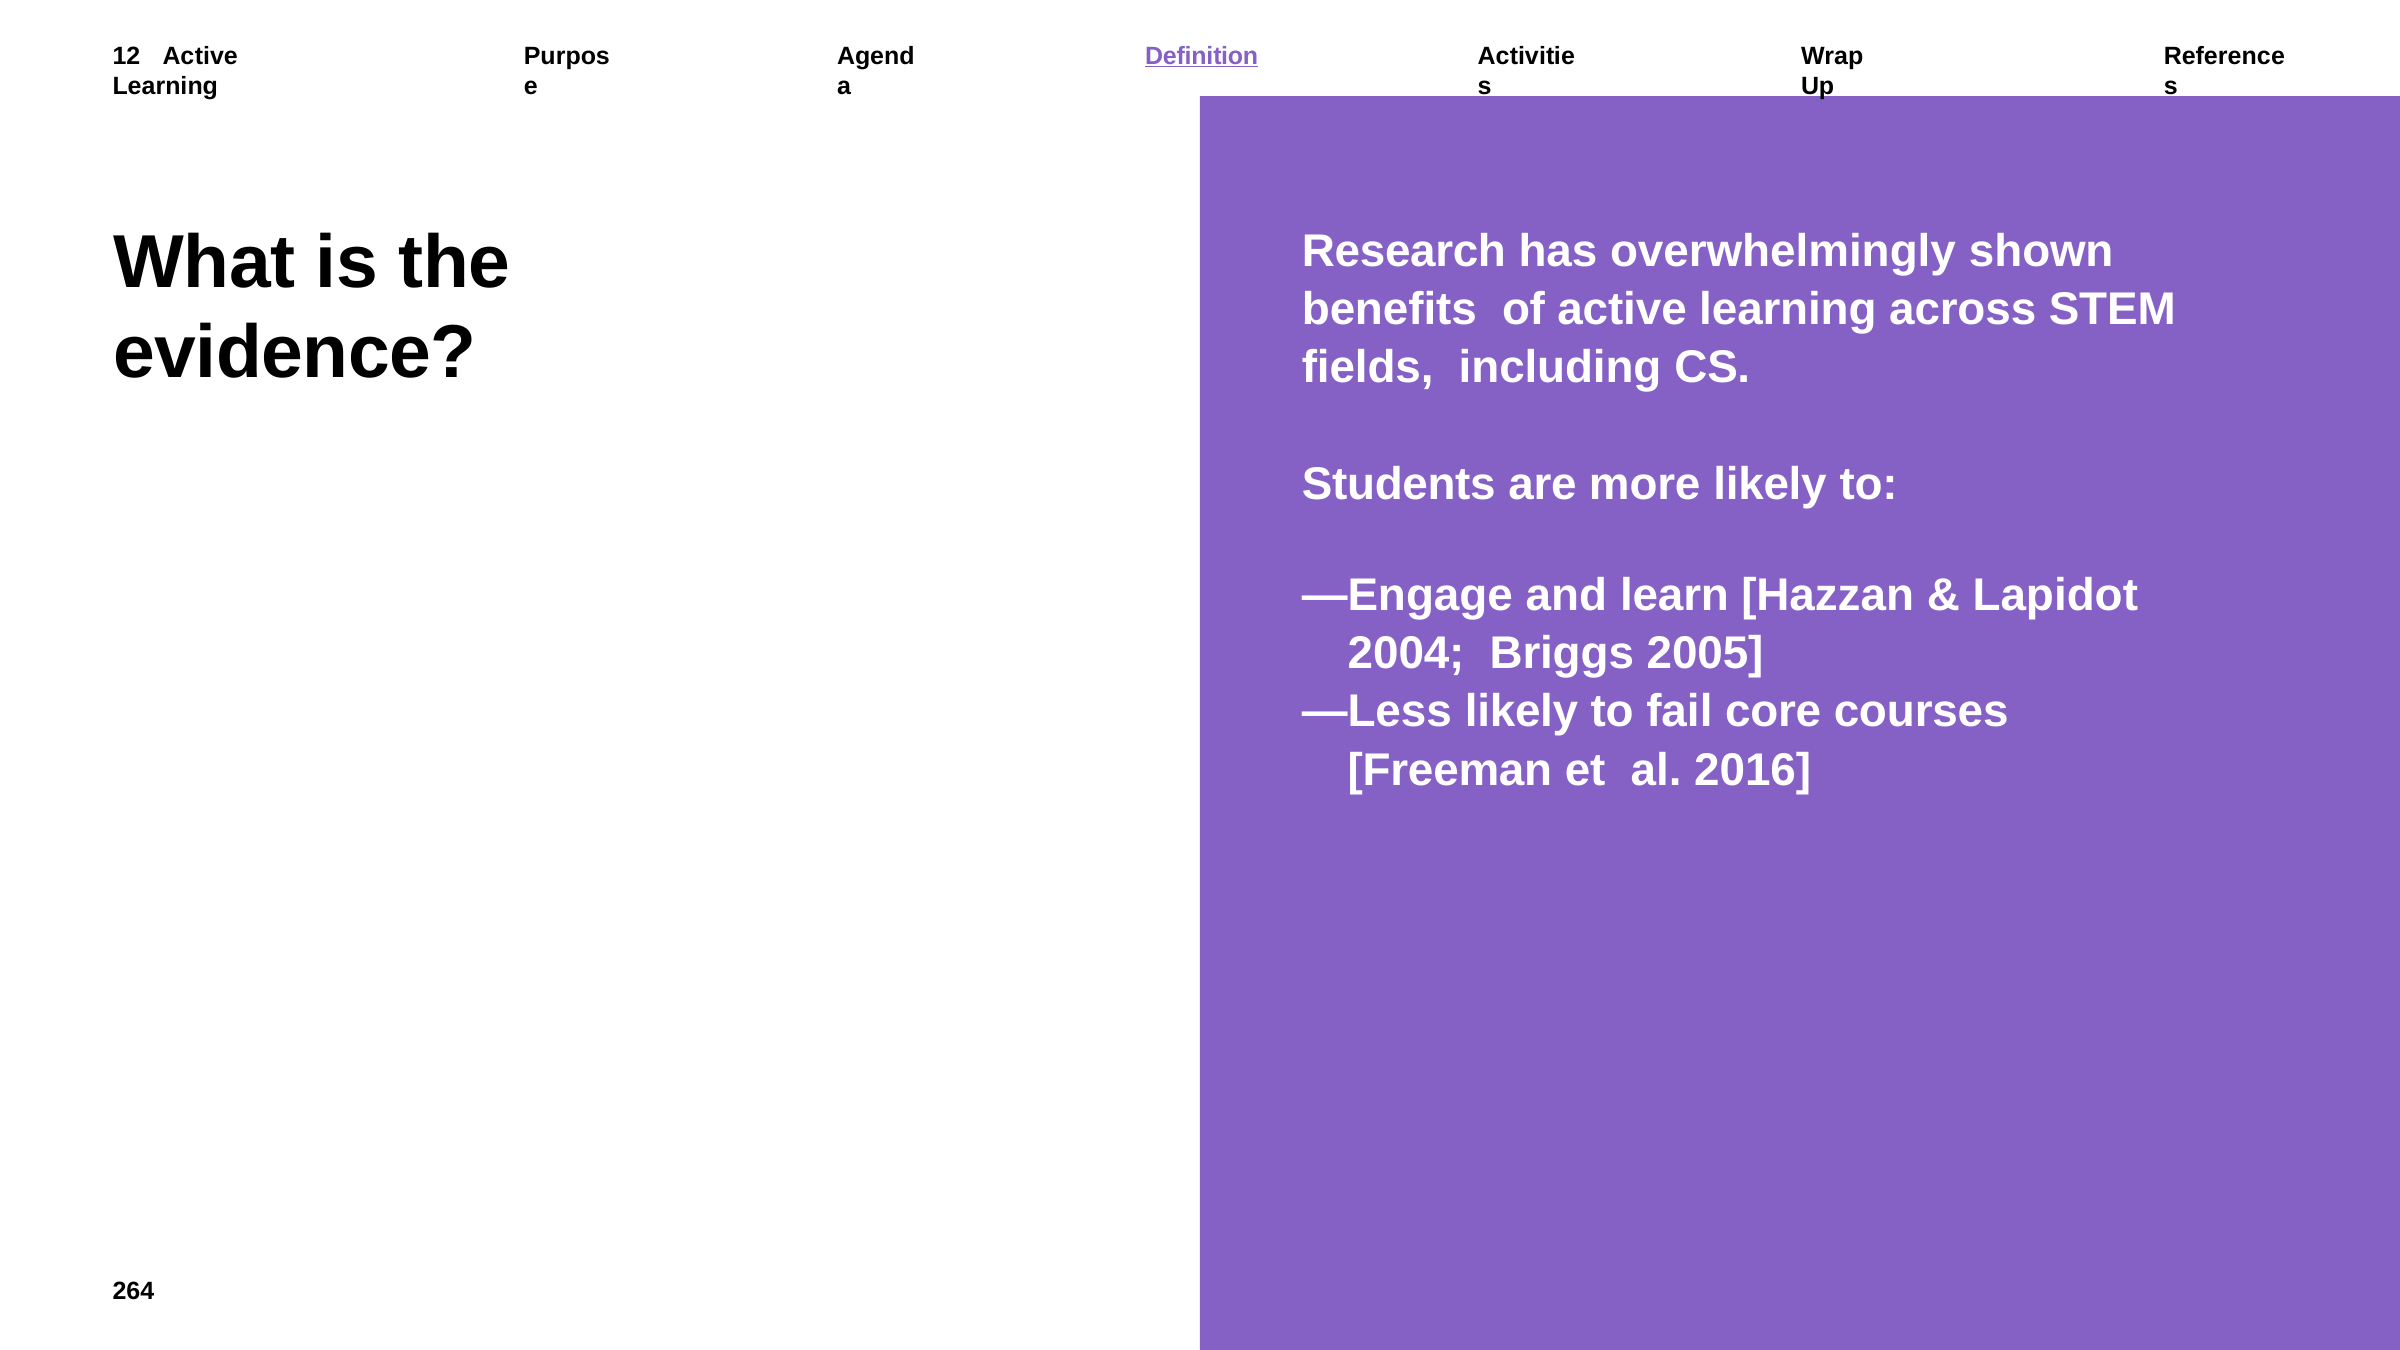

12	Active	Learning
Purpose
Agenda
Definition
Activities
Wrap	Up
References

What is the evidence?
Research has overwhelmingly shown benefits  of active learning across STEM fields,  including CS.
Students are more likely to:

—Engage and learn [Hazzan & Lapidot 2004;  Briggs 2005]
—Less likely to fail core courses [Freeman et  al. 2016]
264